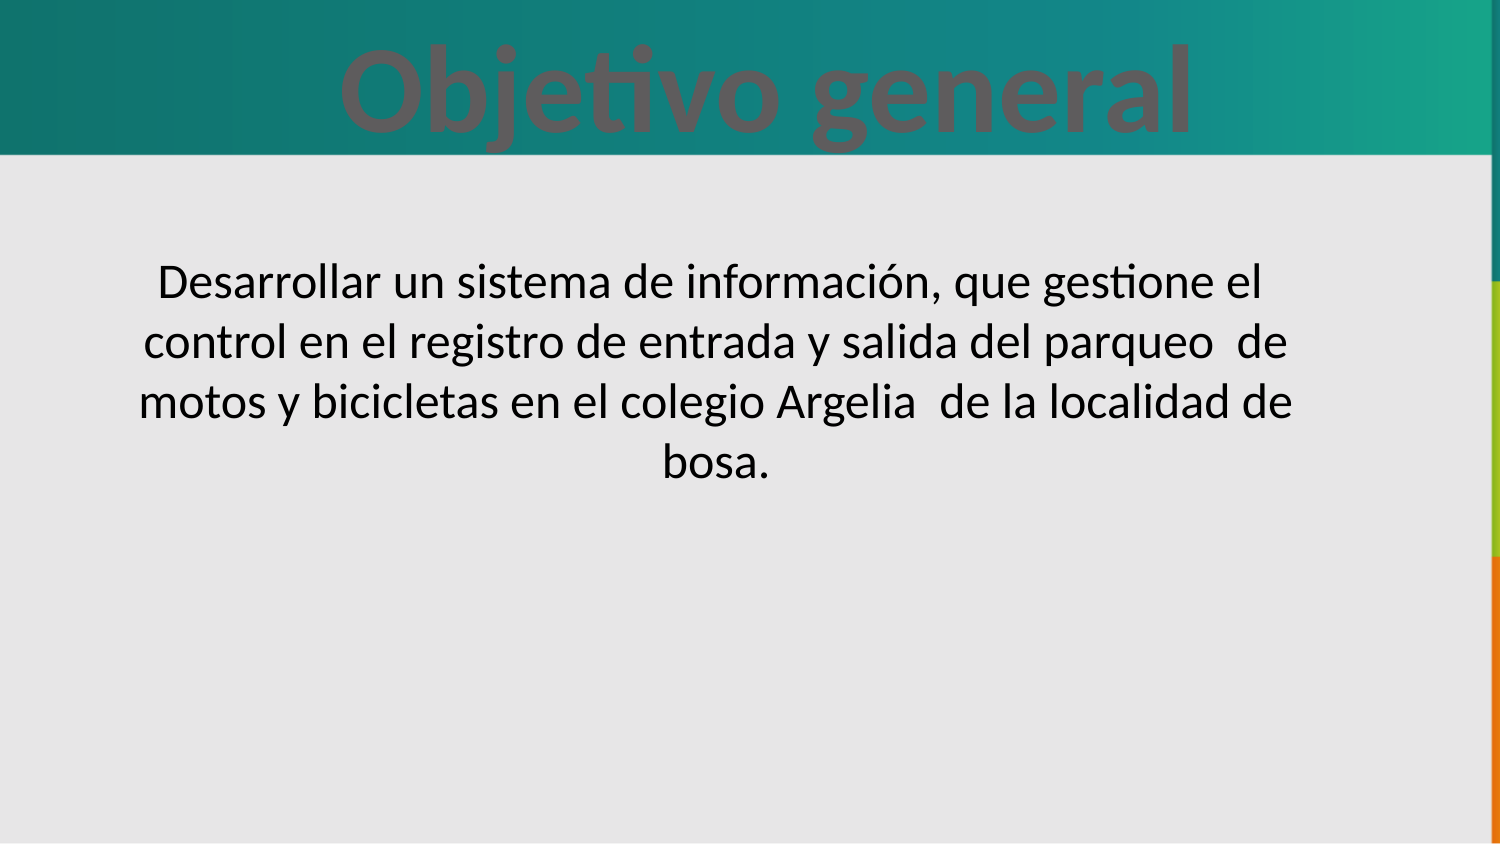

Objetivo general

Desarrollar un sistema de información, que gestione el  control en el registro de entrada y salida del parqueo  de motos y bicicletas en el colegio Argelia  de la localidad de bosa.